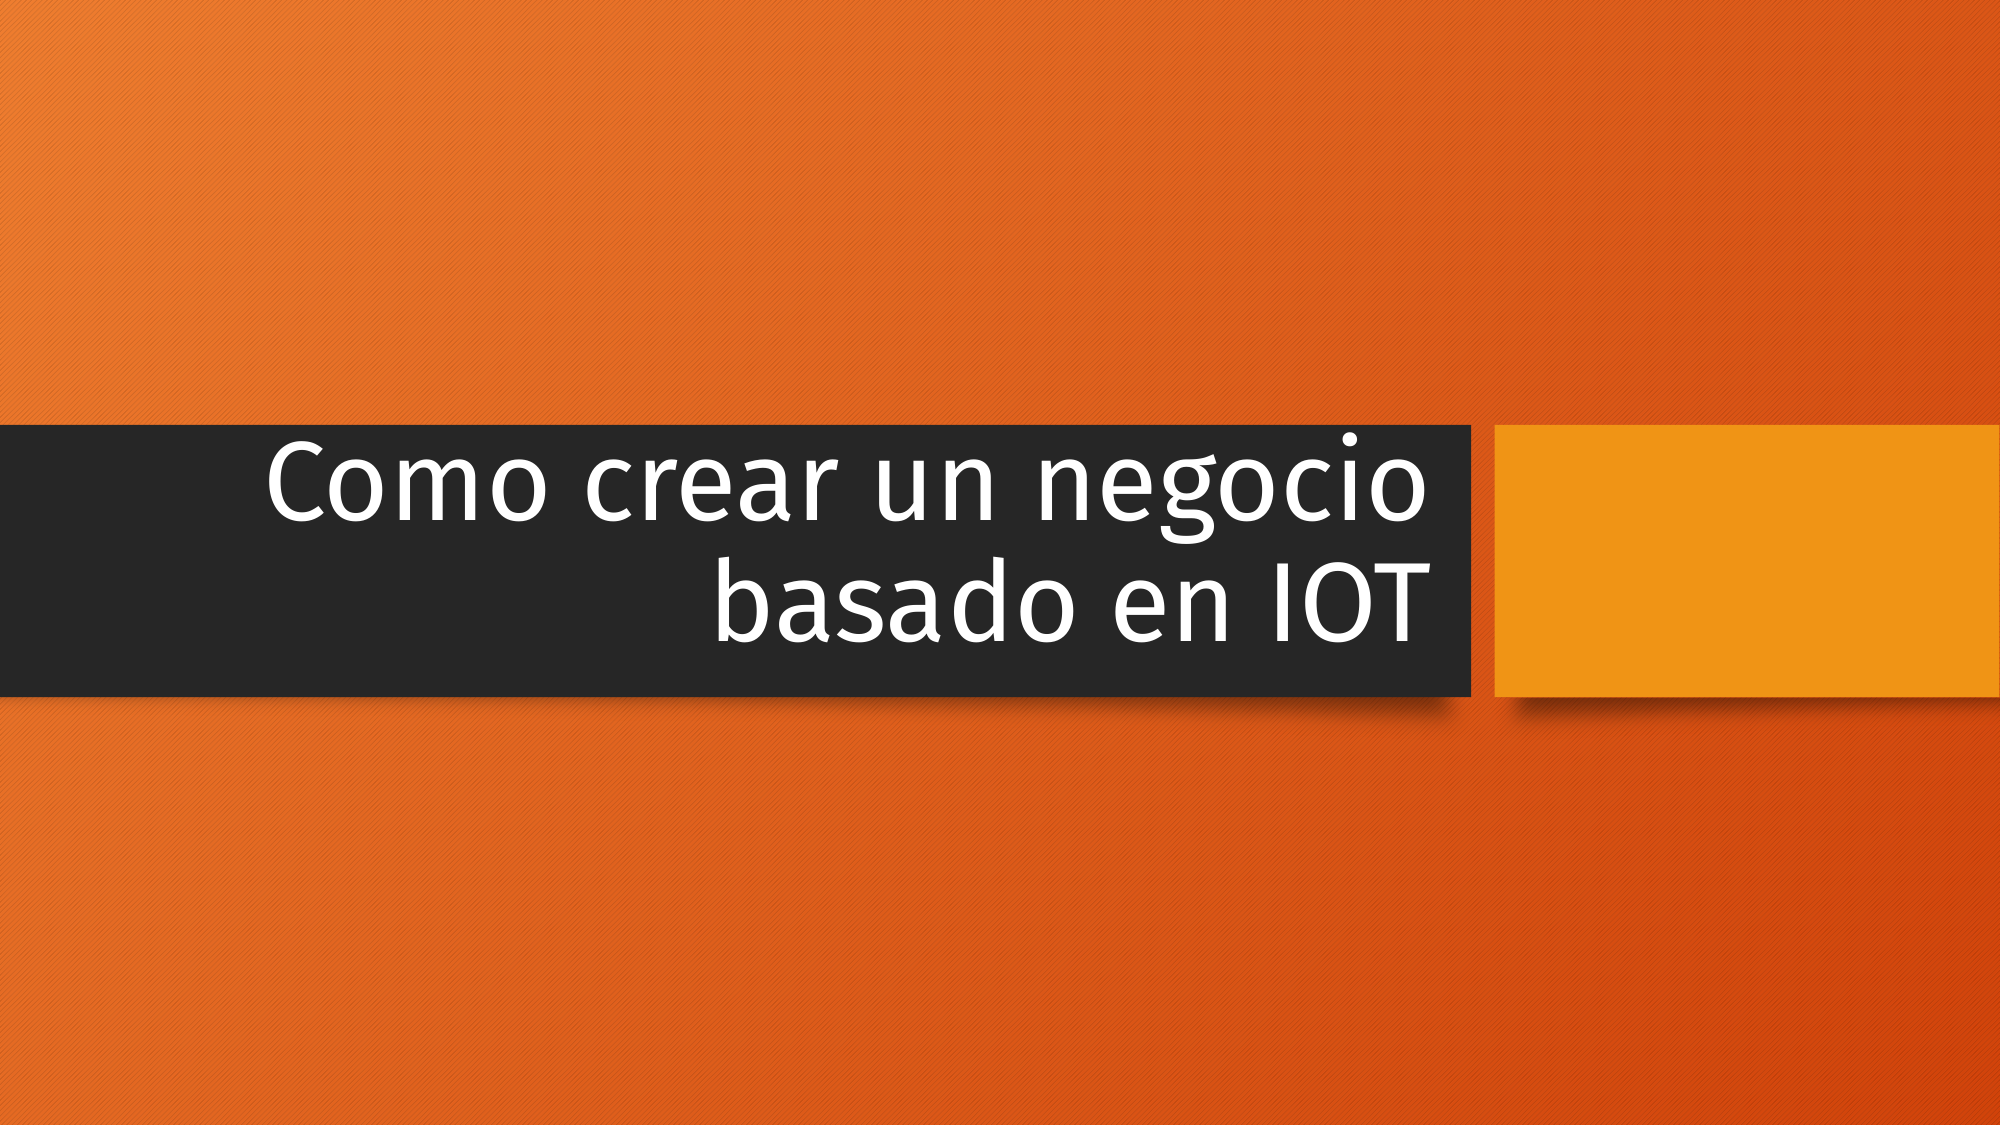

# Como crear un negocio basado en IOT